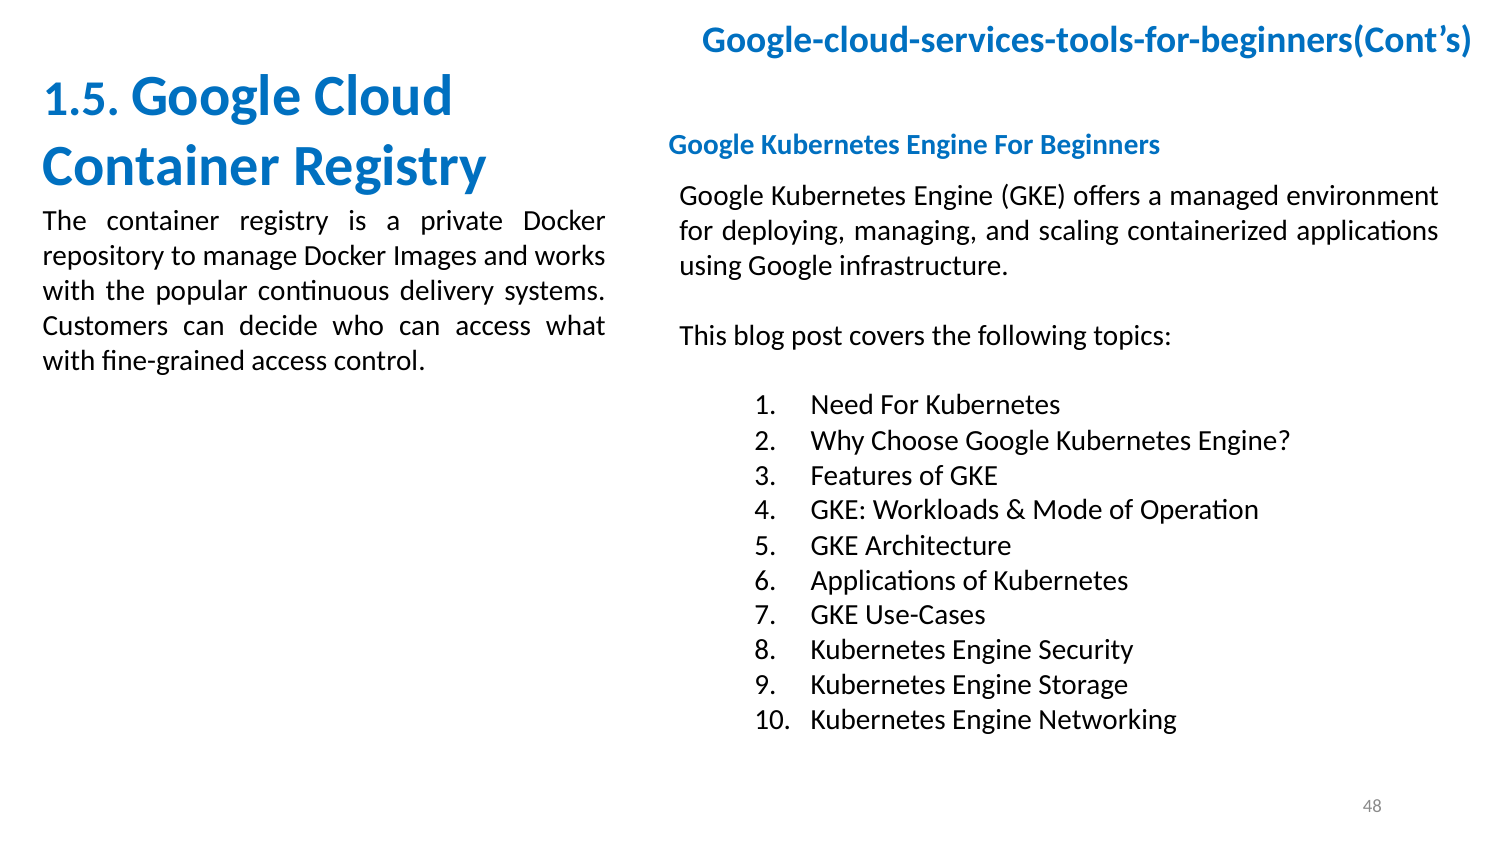

Google-cloud-services-tools-for-beginners(Cont’s)
1.5. Google Cloud Container Registry
Google Kubernetes Engine For Beginners
Google Kubernetes Engine (GKE) offers a managed environment for deploying, managing, and scaling containerized applications using Google infrastructure.

This blog post covers the following topics:

Need For Kubernetes
Why Choose Google Kubernetes Engine?
Features of GKE
GKE: Workloads & Mode of Operation
GKE Architecture
Applications of Kubernetes
GKE Use-Cases
Kubernetes Engine Security
Kubernetes Engine Storage
Kubernetes Engine Networking
The container registry is a private Docker repository to manage Docker Images and works with the popular continuous delivery systems. Customers can decide who can access what with fine-grained access control.
48